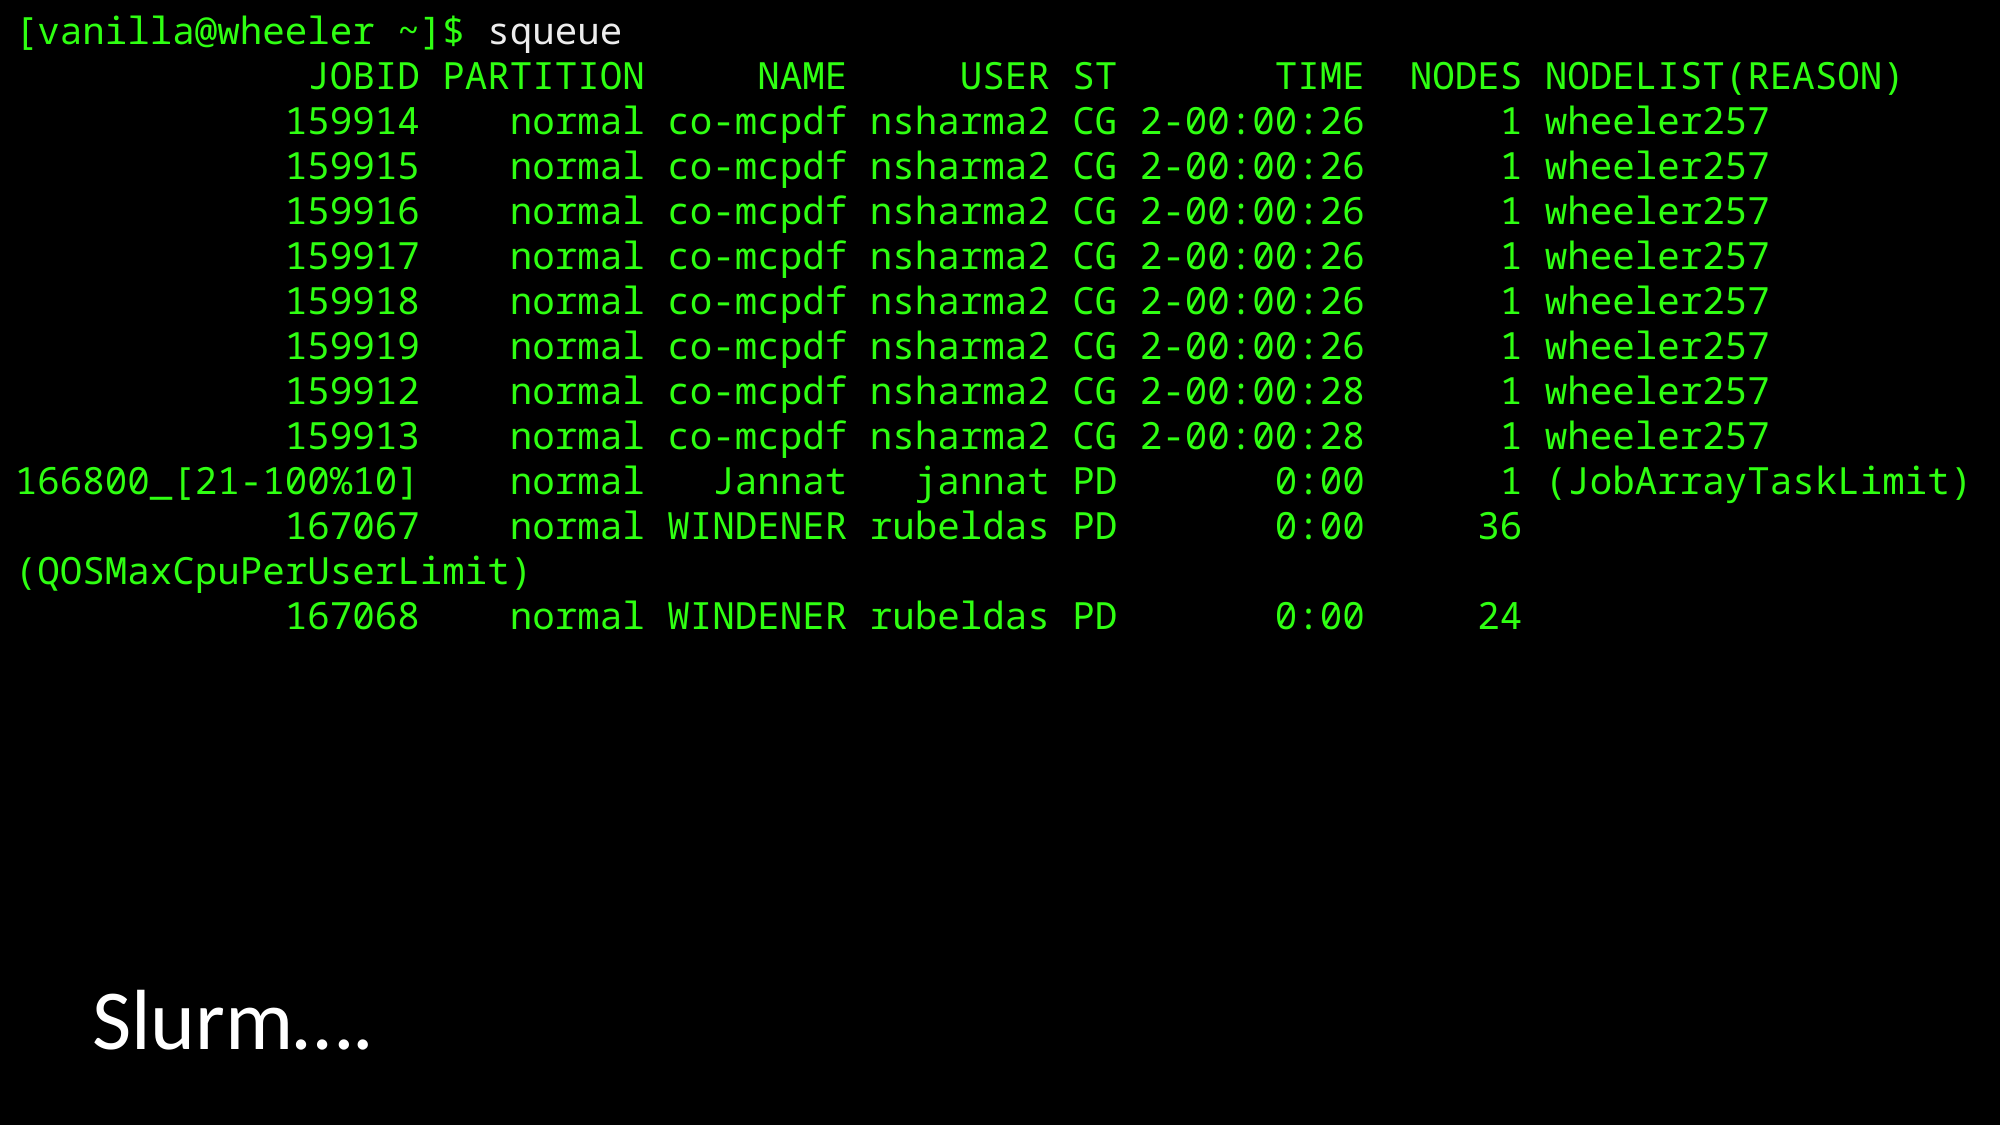

[vanilla@wheeler ~]$ squeue
             JOBID PARTITION     NAME     USER ST       TIME  NODES NODELIST(REASON)
            159914    normal co-mcpdf nsharma2 CG 2-00:00:26      1 wheeler257
            159915    normal co-mcpdf nsharma2 CG 2-00:00:26      1 wheeler257
            159916    normal co-mcpdf nsharma2 CG 2-00:00:26      1 wheeler257
            159917    normal co-mcpdf nsharma2 CG 2-00:00:26      1 wheeler257
            159918    normal co-mcpdf nsharma2 CG 2-00:00:26      1 wheeler257
            159919    normal co-mcpdf nsharma2 CG 2-00:00:26      1 wheeler257
            159912    normal co-mcpdf nsharma2 CG 2-00:00:28      1 wheeler257
            159913    normal co-mcpdf nsharma2 CG 2-00:00:28      1 wheeler257
166800_[21-100%10]    normal   Jannat   jannat PD       0:00      1 (JobArrayTaskLimit)
            167067    normal WINDENER rubeldas PD       0:00     36 (QOSMaxCpuPerUserLimit)
            167068    normal WINDENER rubeldas PD       0:00     24
Slurm….